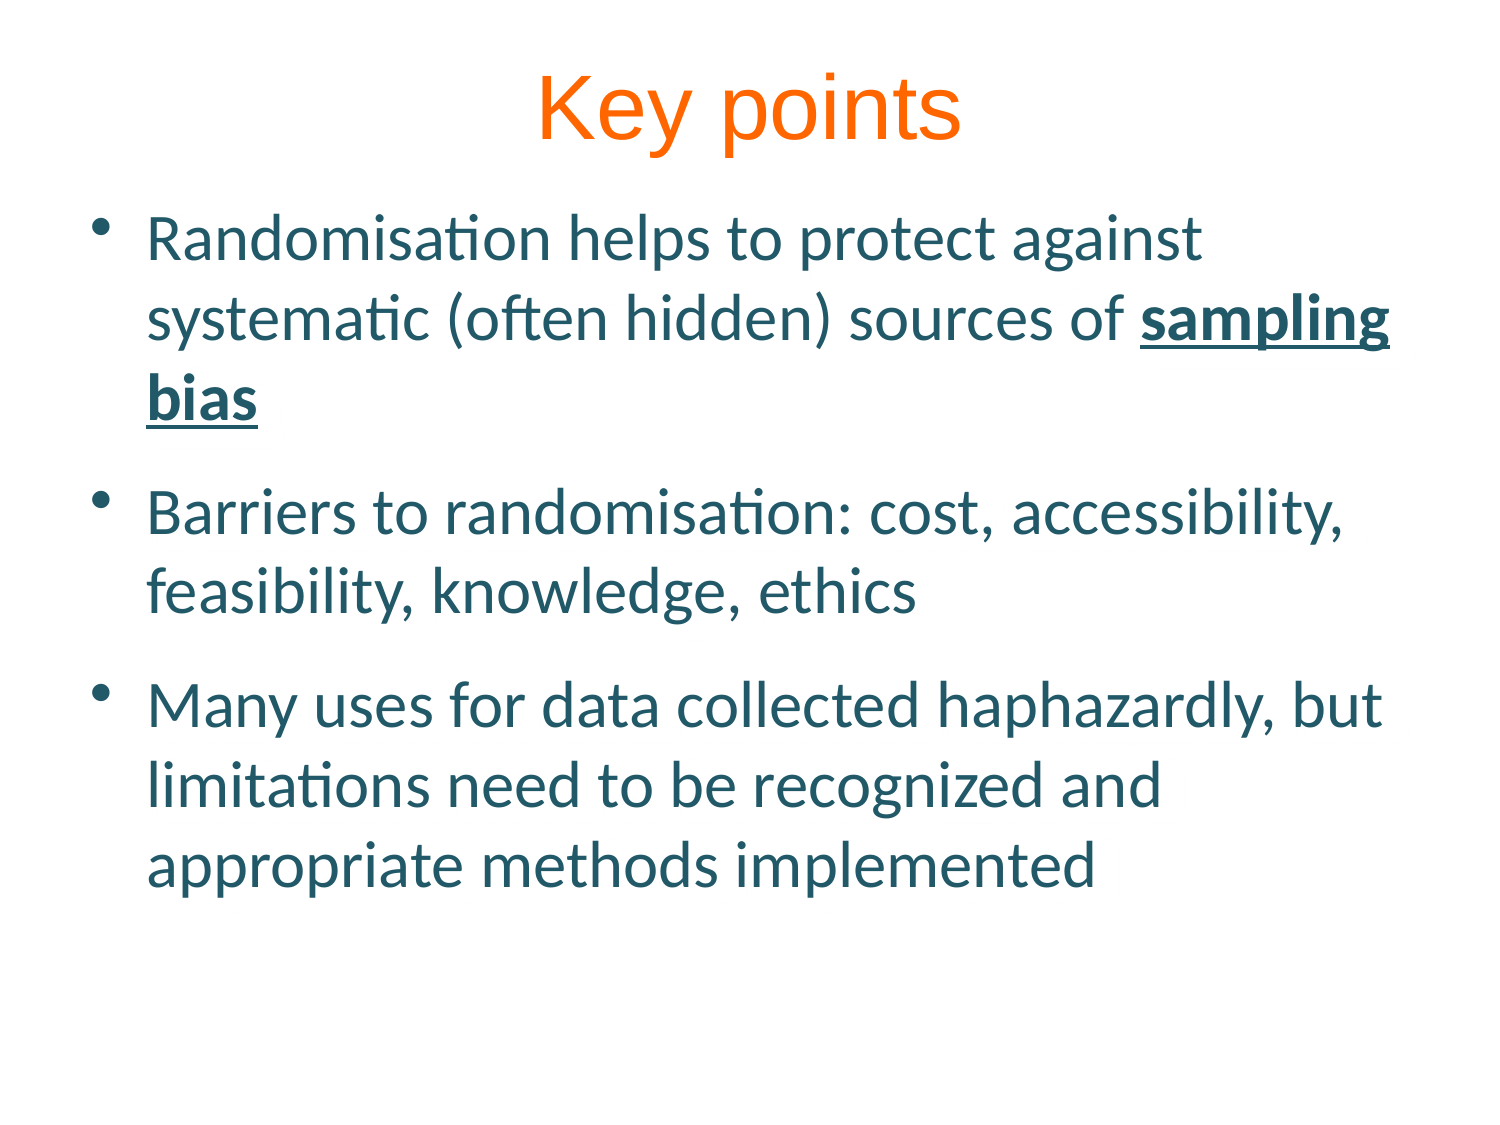

Key points
Randomisation helps to protect against systematic (often hidden) sources of sampling bias
Barriers to randomisation: cost, accessibility, feasibility, knowledge, ethics
Many uses for data collected haphazardly, but limitations need to be recognized and appropriate methods implemented